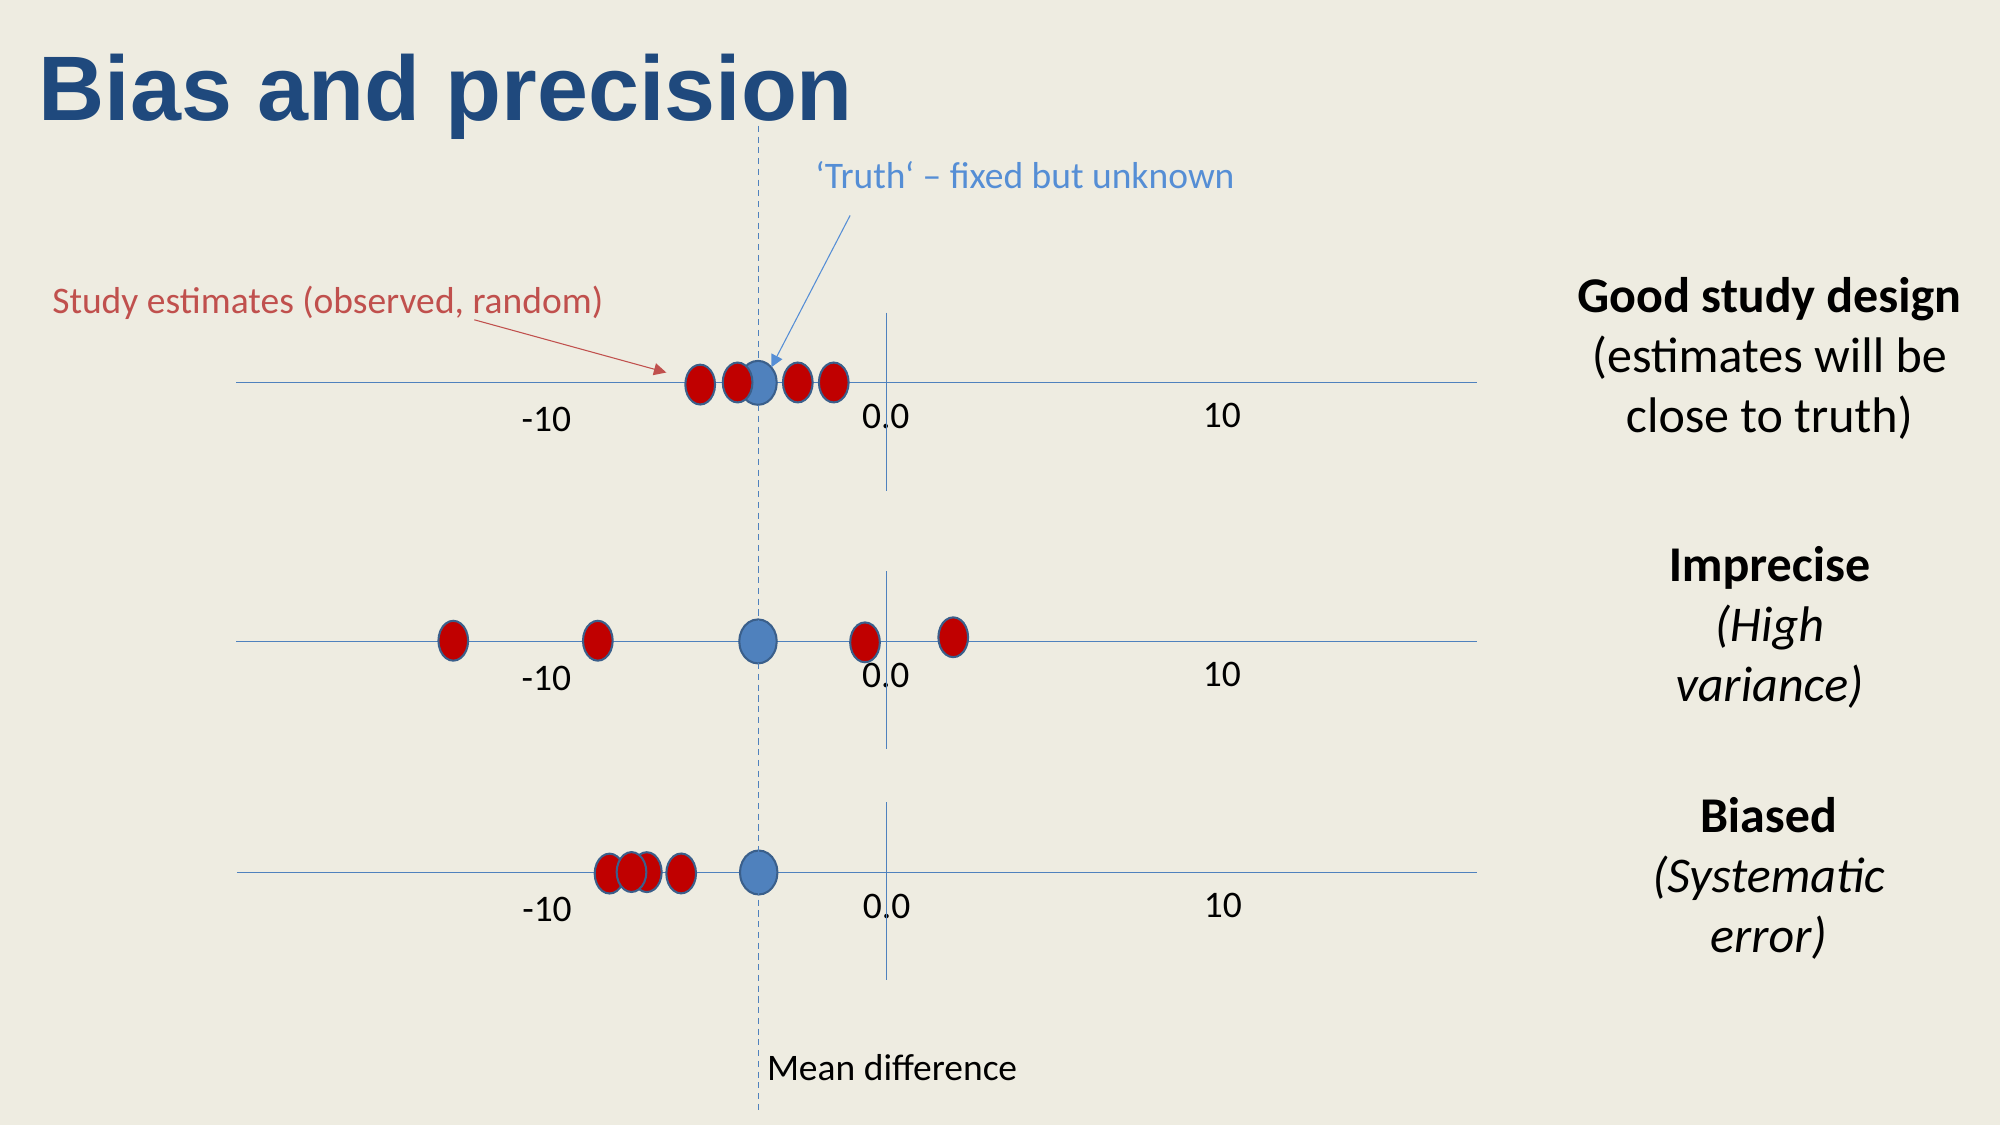

# Bias and precision
‘Truth‘ – fixed but unknown
Good study design (estimates will be close to truth)
Study estimates (observed, random)

10
0.0
-10
Mean difference

Imprecise
(High variance)

10
0.0
-10

Biased
(Systematic error)

10
0.0
-10